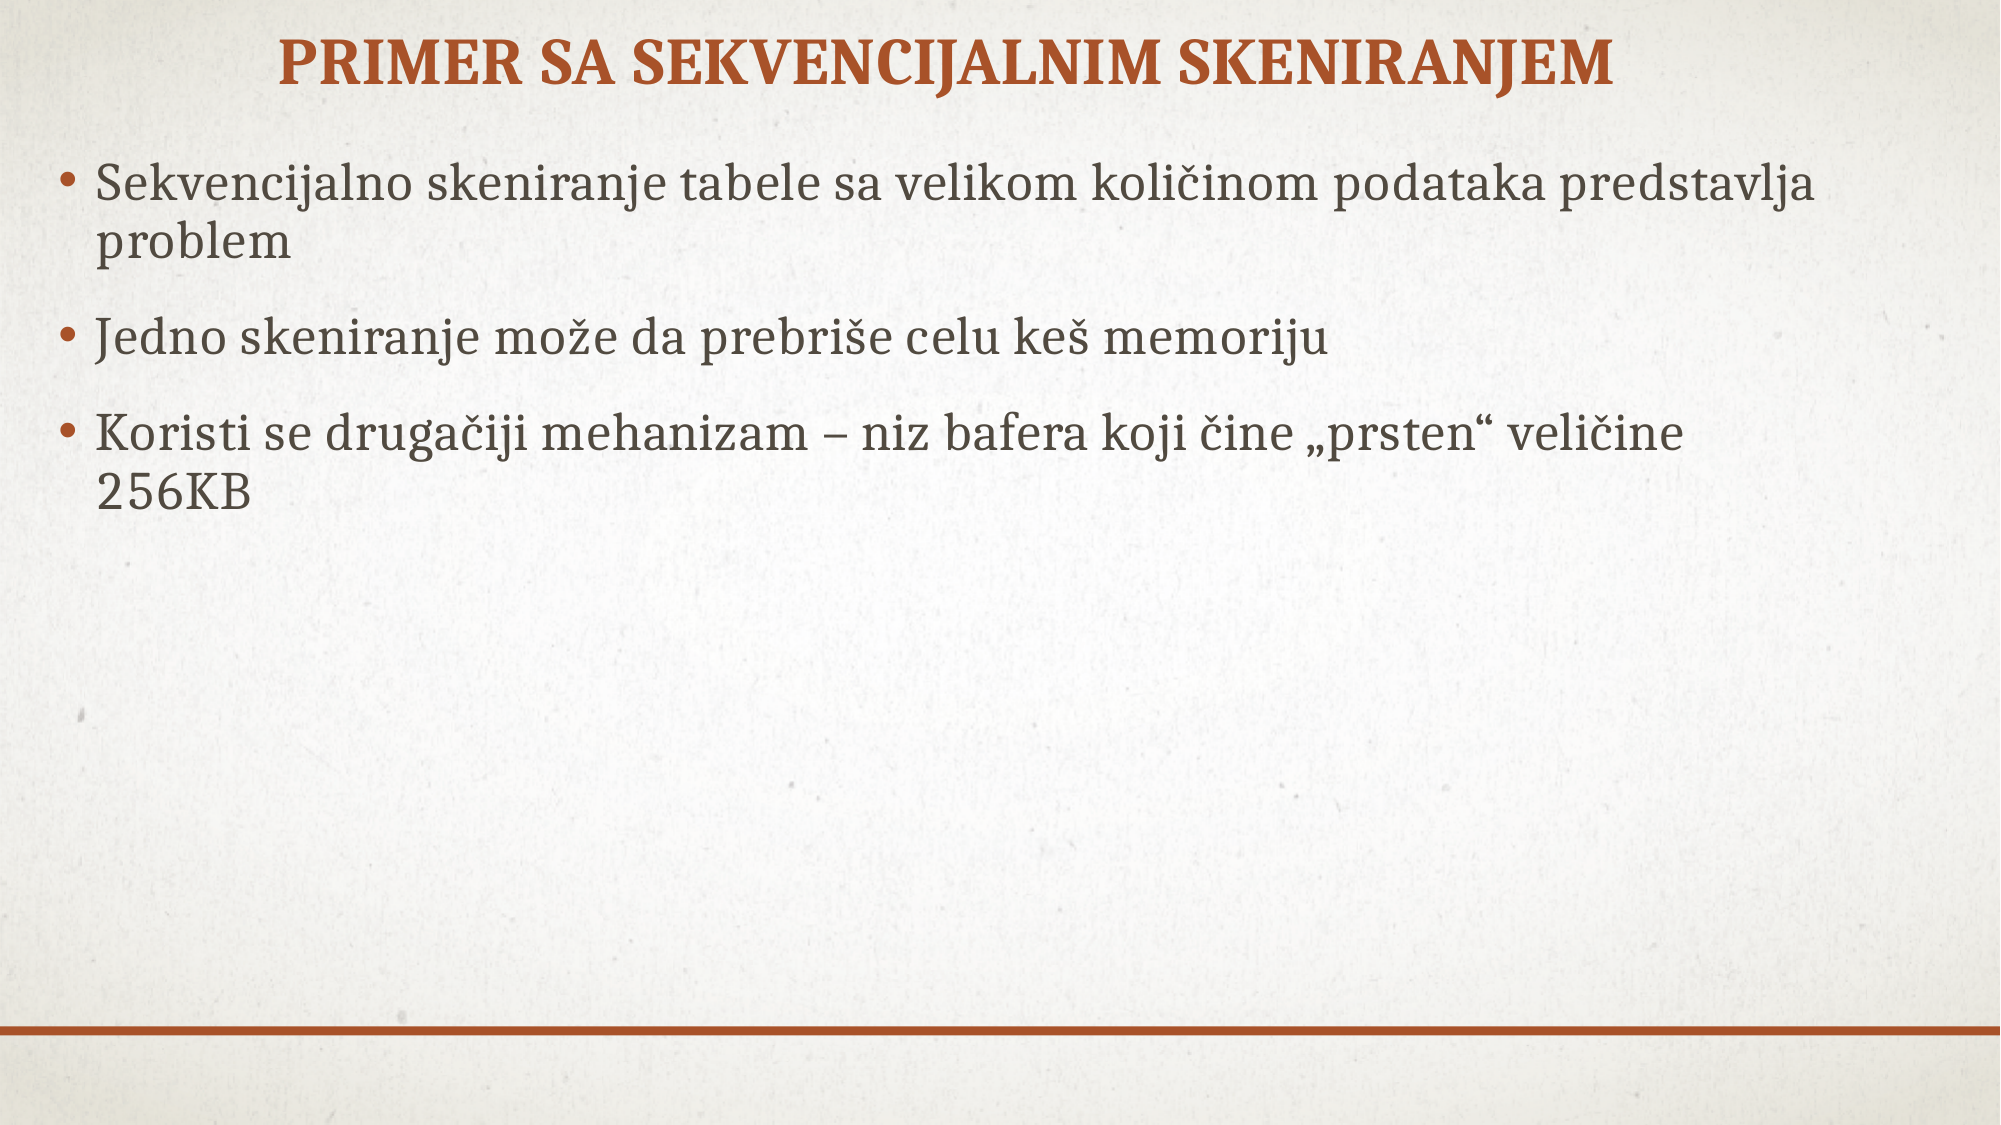

# PRIMER sa sekvencijalnim skeniranjem
Sekvencijalno skeniranje tabele sa velikom količinom podataka predstavlja problem
Jedno skeniranje može da prebriše celu keš memoriju
Koristi se drugačiji mehanizam – niz bafera koji čine „prsten“ veličine 256KB